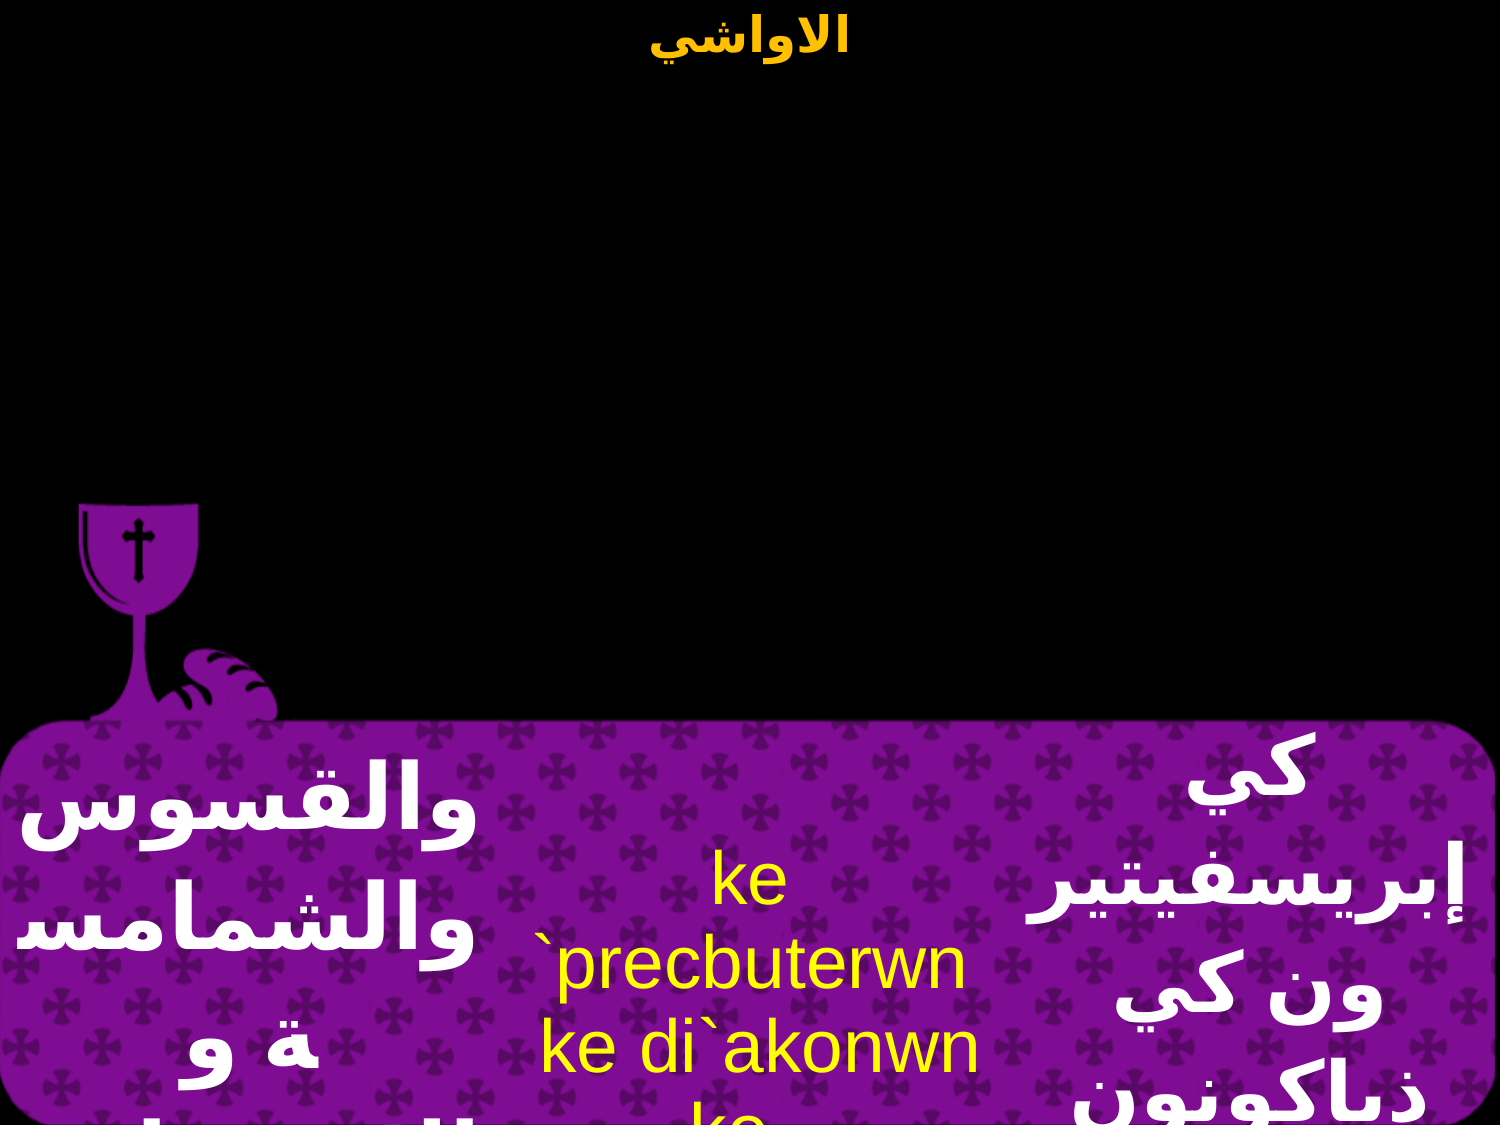

| والقسوس والشمامسة و الإيبوذياقونيين | ke `precbuterwn ke di`akonwn ke `upodiakonwn | كي إبريسفيتيرون كي ذياكونون كي إيبوذياكنون |
| --- | --- | --- |